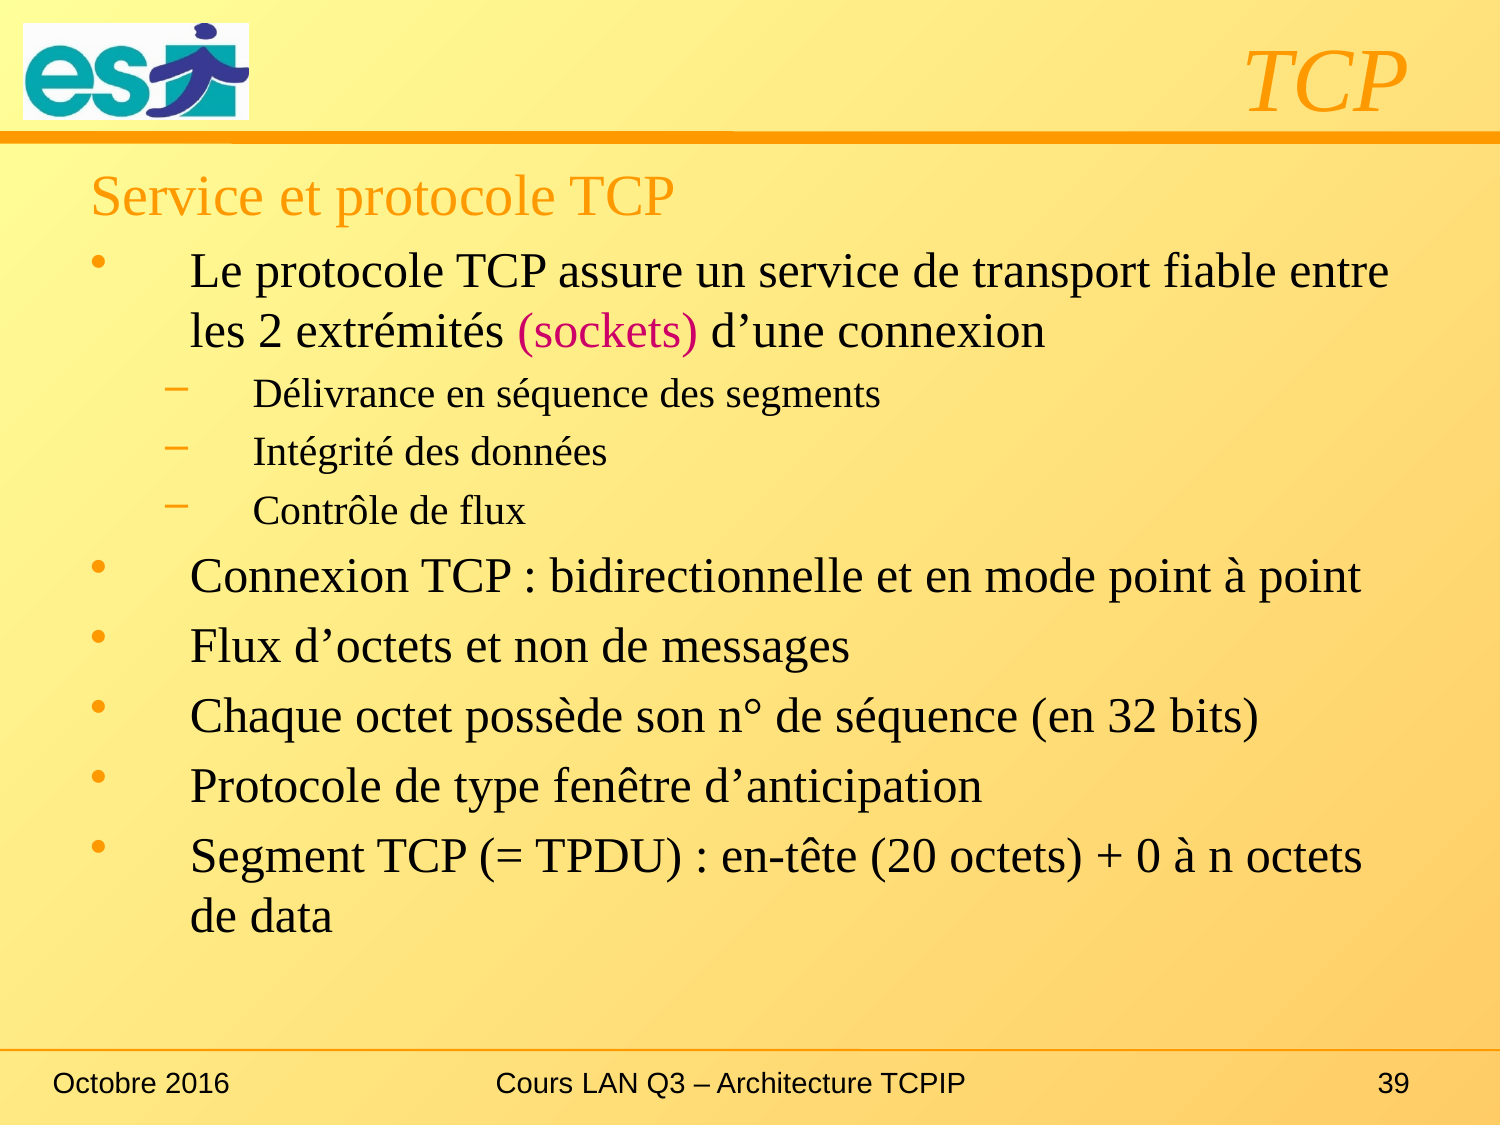

# TCP
Service et protocole TCP
Le protocole TCP assure un service de transport fiable entre les 2 extrémités (sockets) d’une connexion
Délivrance en séquence des segments
Intégrité des données
Contrôle de flux
Connexion TCP : bidirectionnelle et en mode point à point
Flux d’octets et non de messages
Chaque octet possède son n° de séquence (en 32 bits)
Protocole de type fenêtre d’anticipation
Segment TCP (= TPDU) : en-tête (20 octets) + 0 à n octets de data
Octobre 2016
Cours LAN Q3 – Architecture TCPIP
39